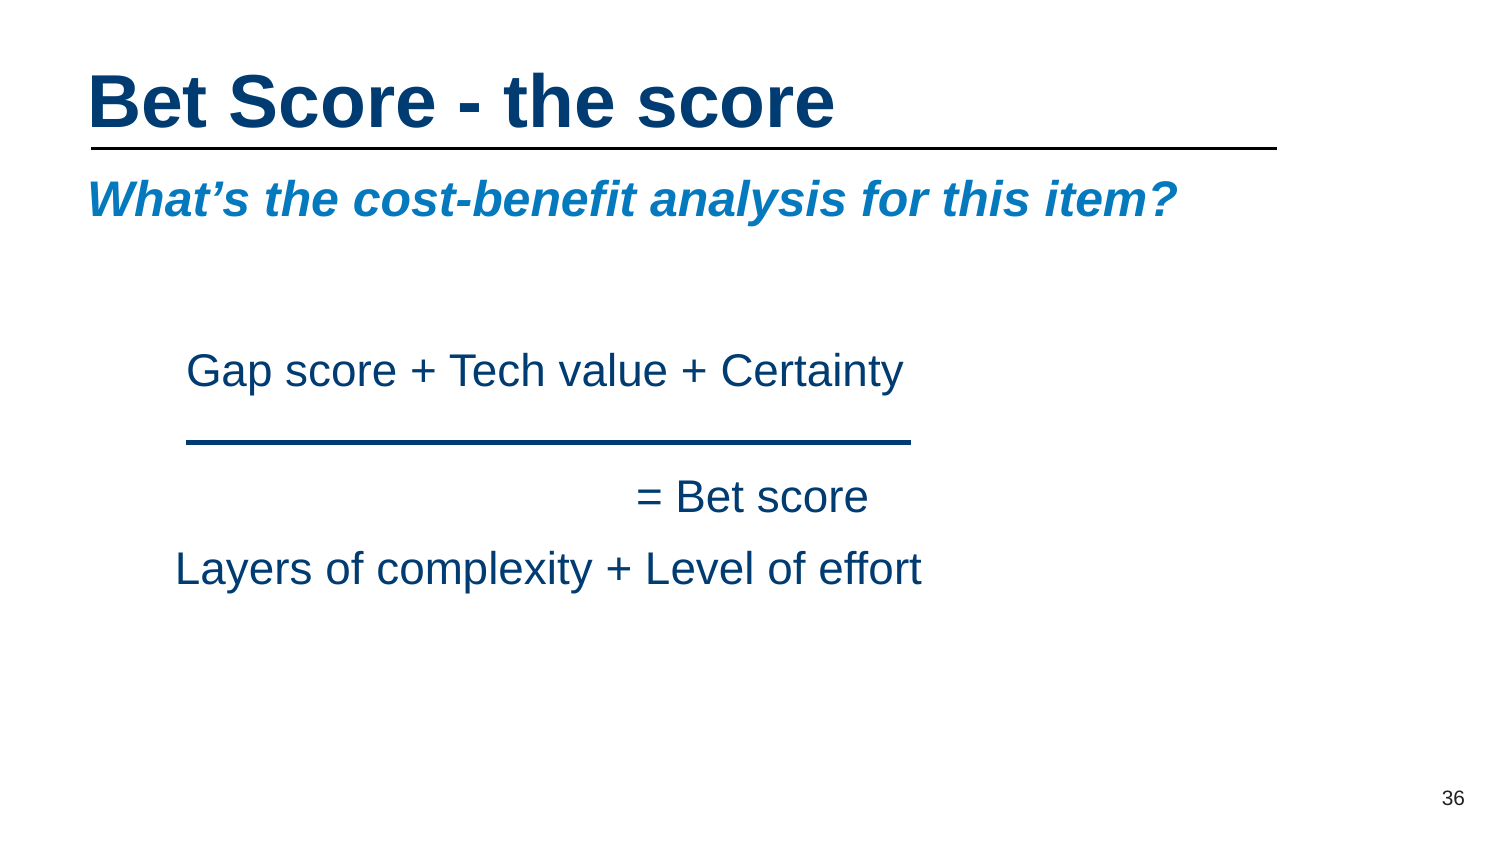

# Bet Score - the score
What’s the cost-benefit analysis for this item?
Gap score + Tech value + Certainty
										= Bet score
     Layers of complexity + Level of effort

36